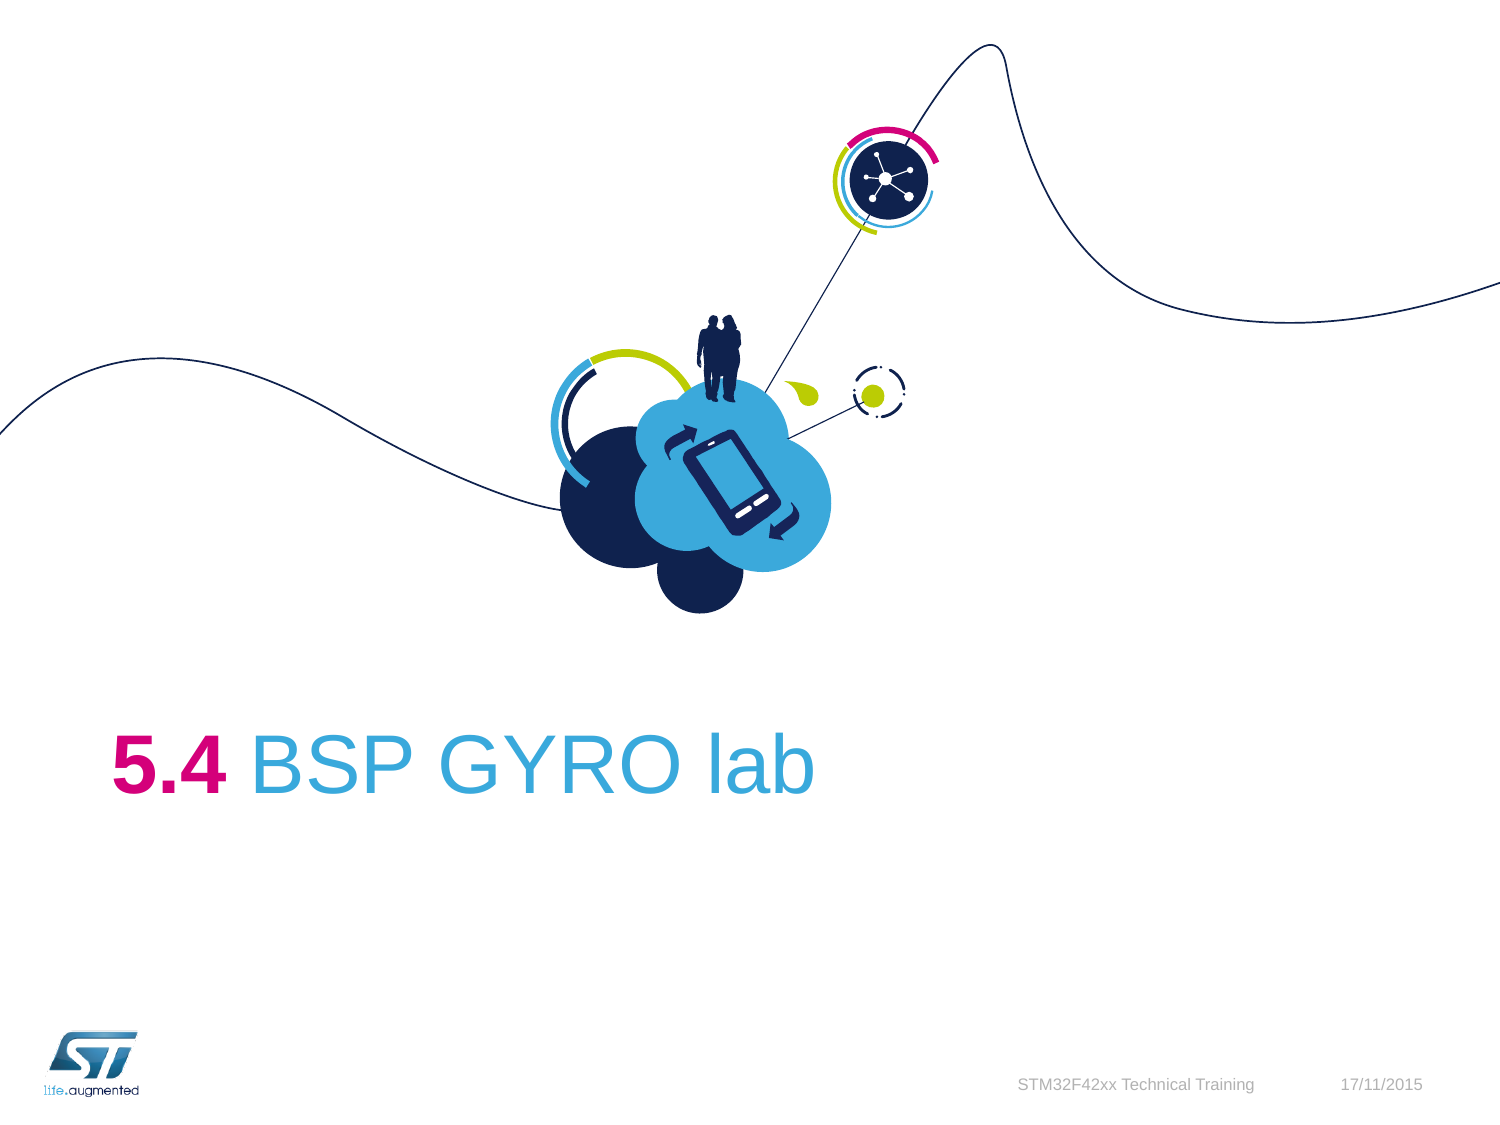

# 5.4 BSP GYRO lab
STM32F42xx Technical Training
17/11/2015